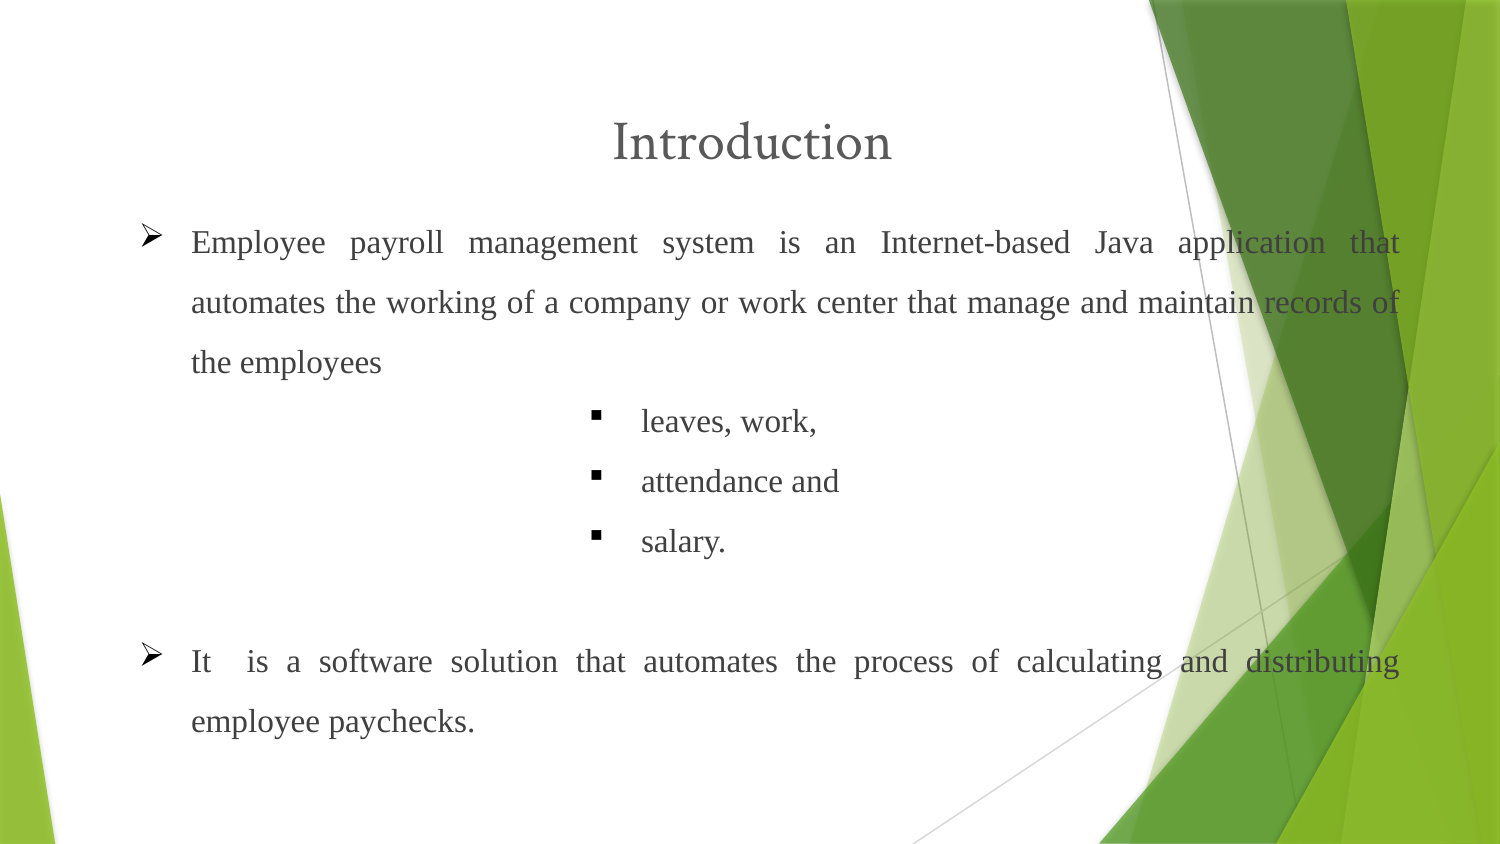

# Introduction

Employee payroll management system is an Internet-based Java application that automates the working of a company or work center that manage and maintain records of the employees
leaves, work,
attendance and
salary.

It  is a software solution that automates the process of calculating and distributing employee paychecks.